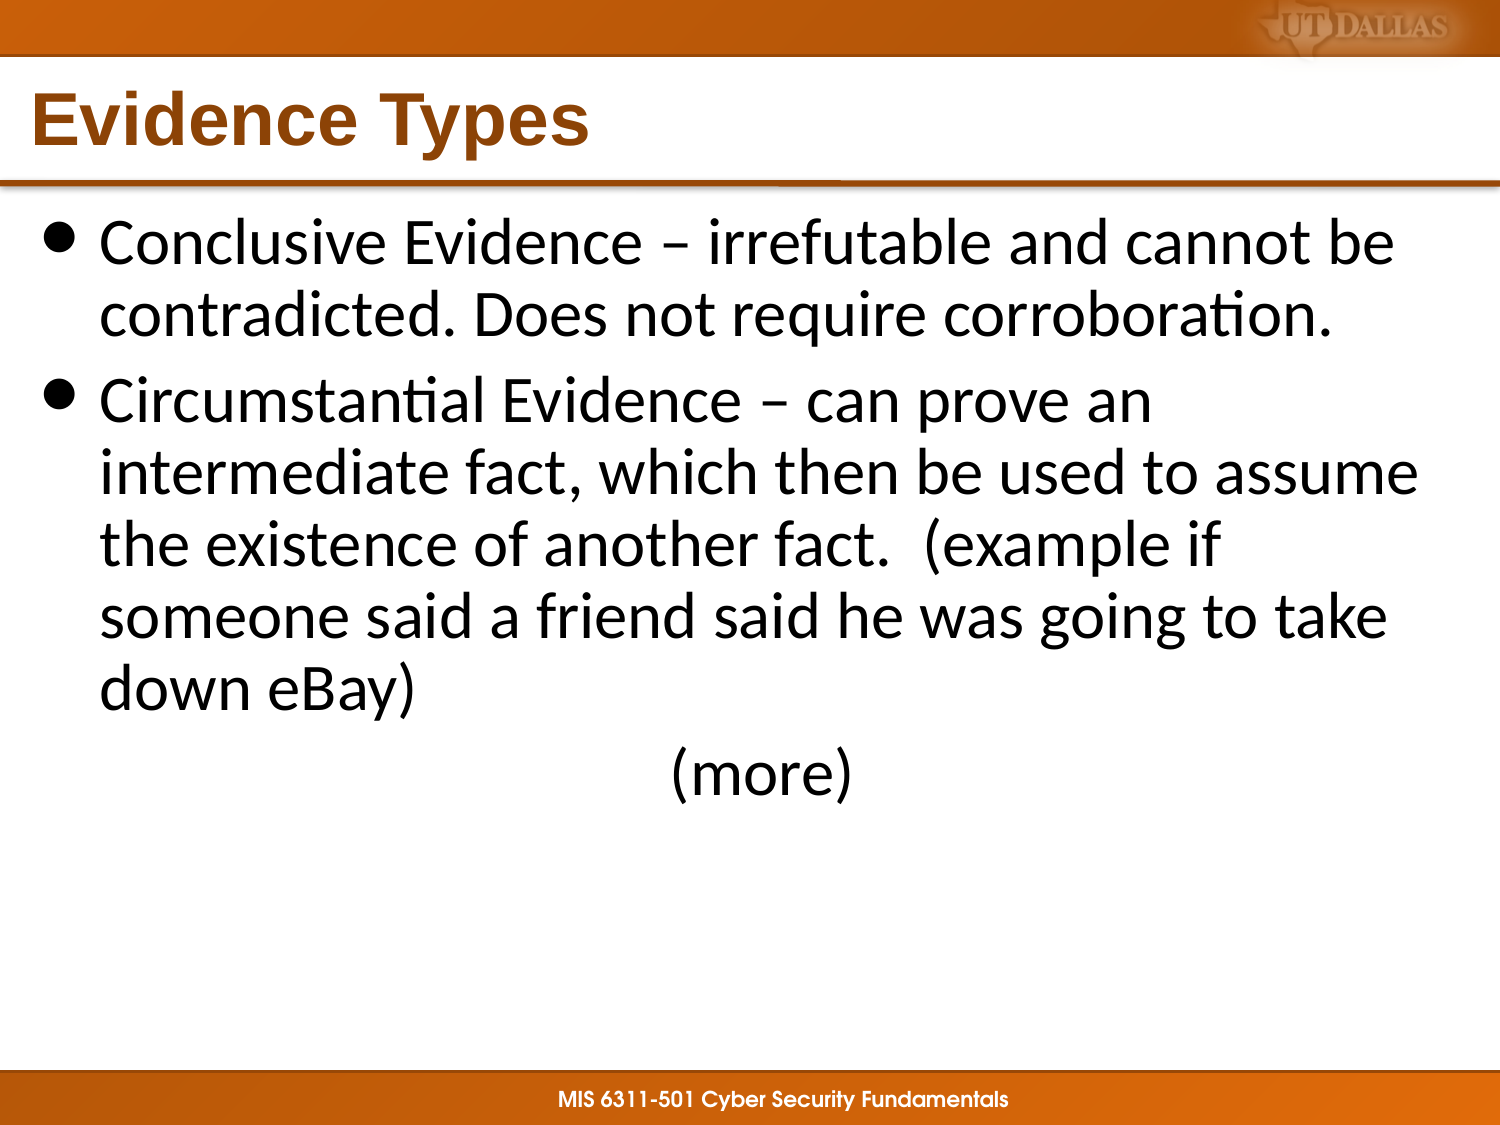

# Evidence Types
Conclusive Evidence – irrefutable and cannot be contradicted. Does not require corroboration.
Circumstantial Evidence – can prove an intermediate fact, which then be used to assume the existence of another fact.  (example if someone said a friend said he was going to take down eBay)
(more)